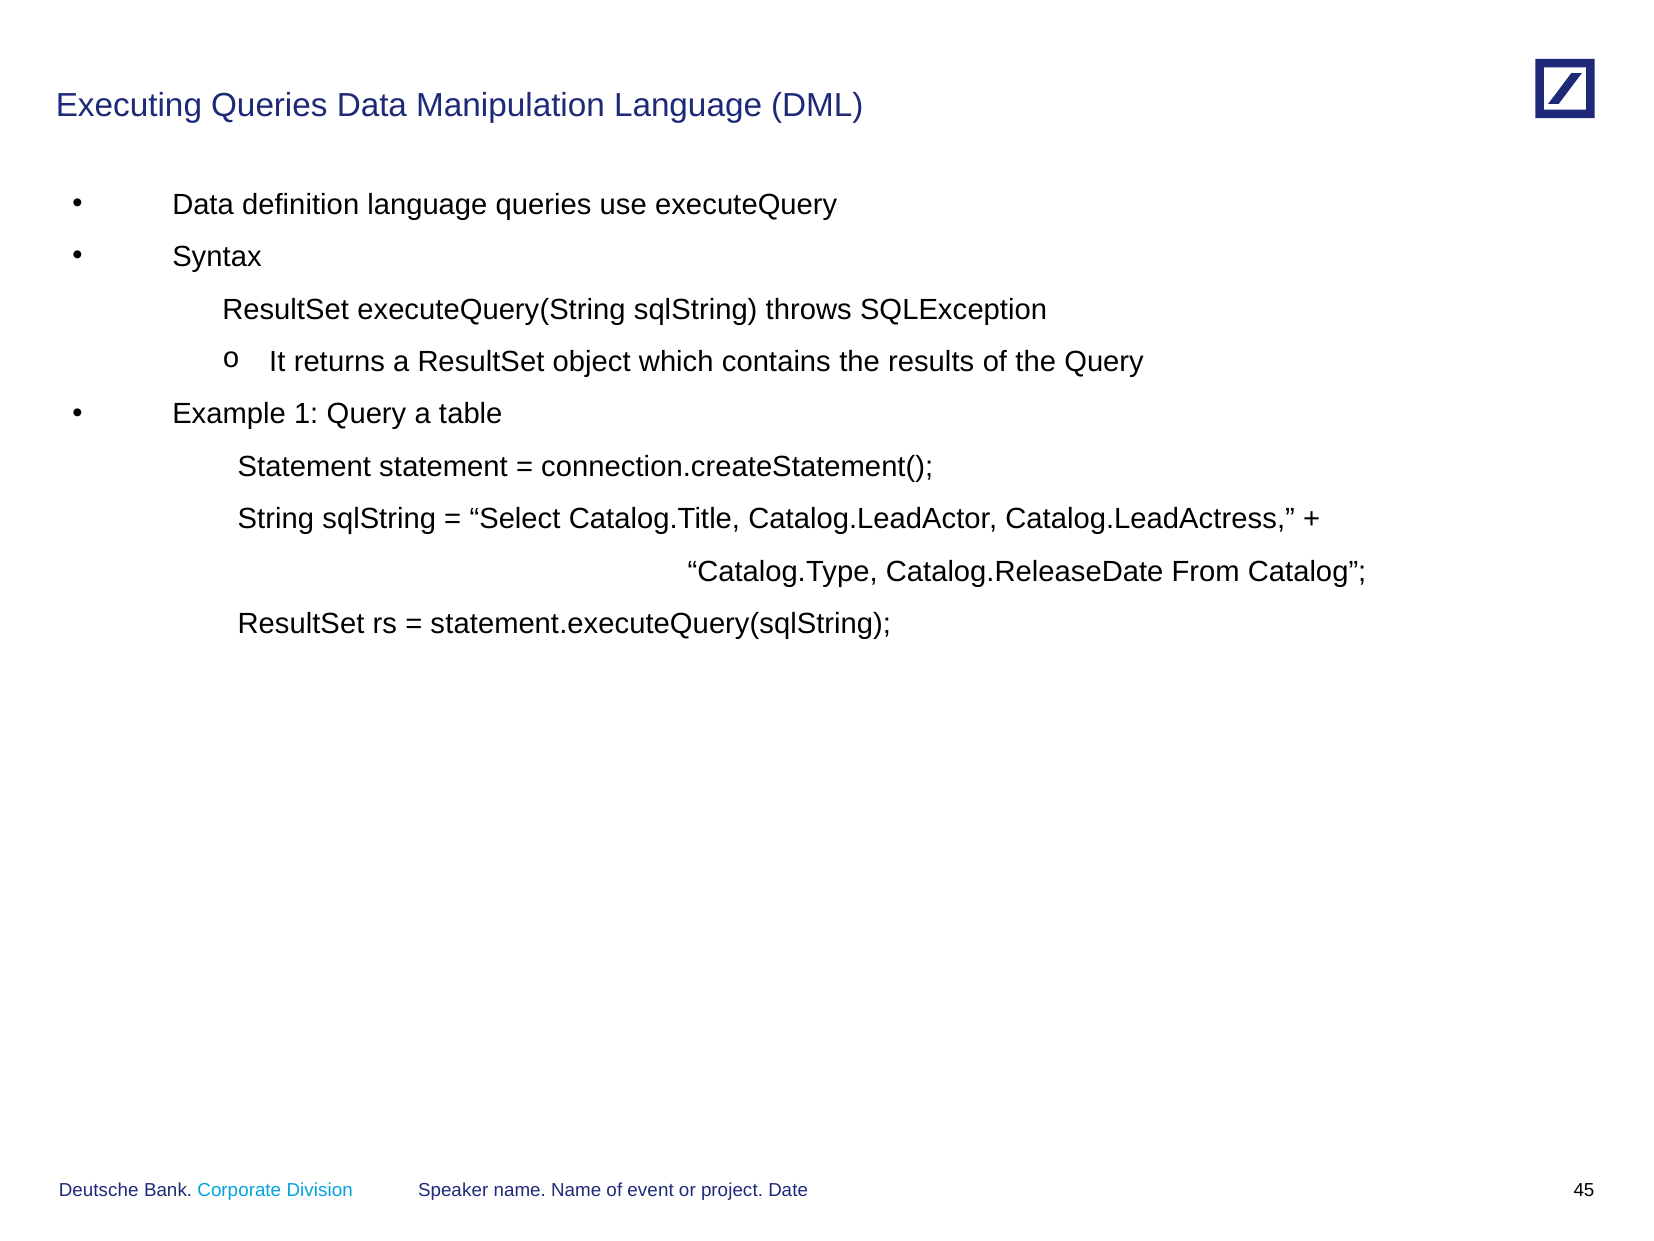

# Executing Queries Data Manipulation Language (DML)
Data definition language queries use executeQuery
Syntax
ResultSet executeQuery(String sqlString) throws SQLException
It returns a ResultSet object which contains the results of the Query
Example 1: Query a table
Statement statement = connection.createStatement();
String sqlString = “Select Catalog.Title, Catalog.LeadActor, Catalog.LeadActress,” +
			“Catalog.Type, Catalog.ReleaseDate From Catalog”;
ResultSet rs = statement.executeQuery(sqlString);
Speaker name. Name of event or project. Date
45